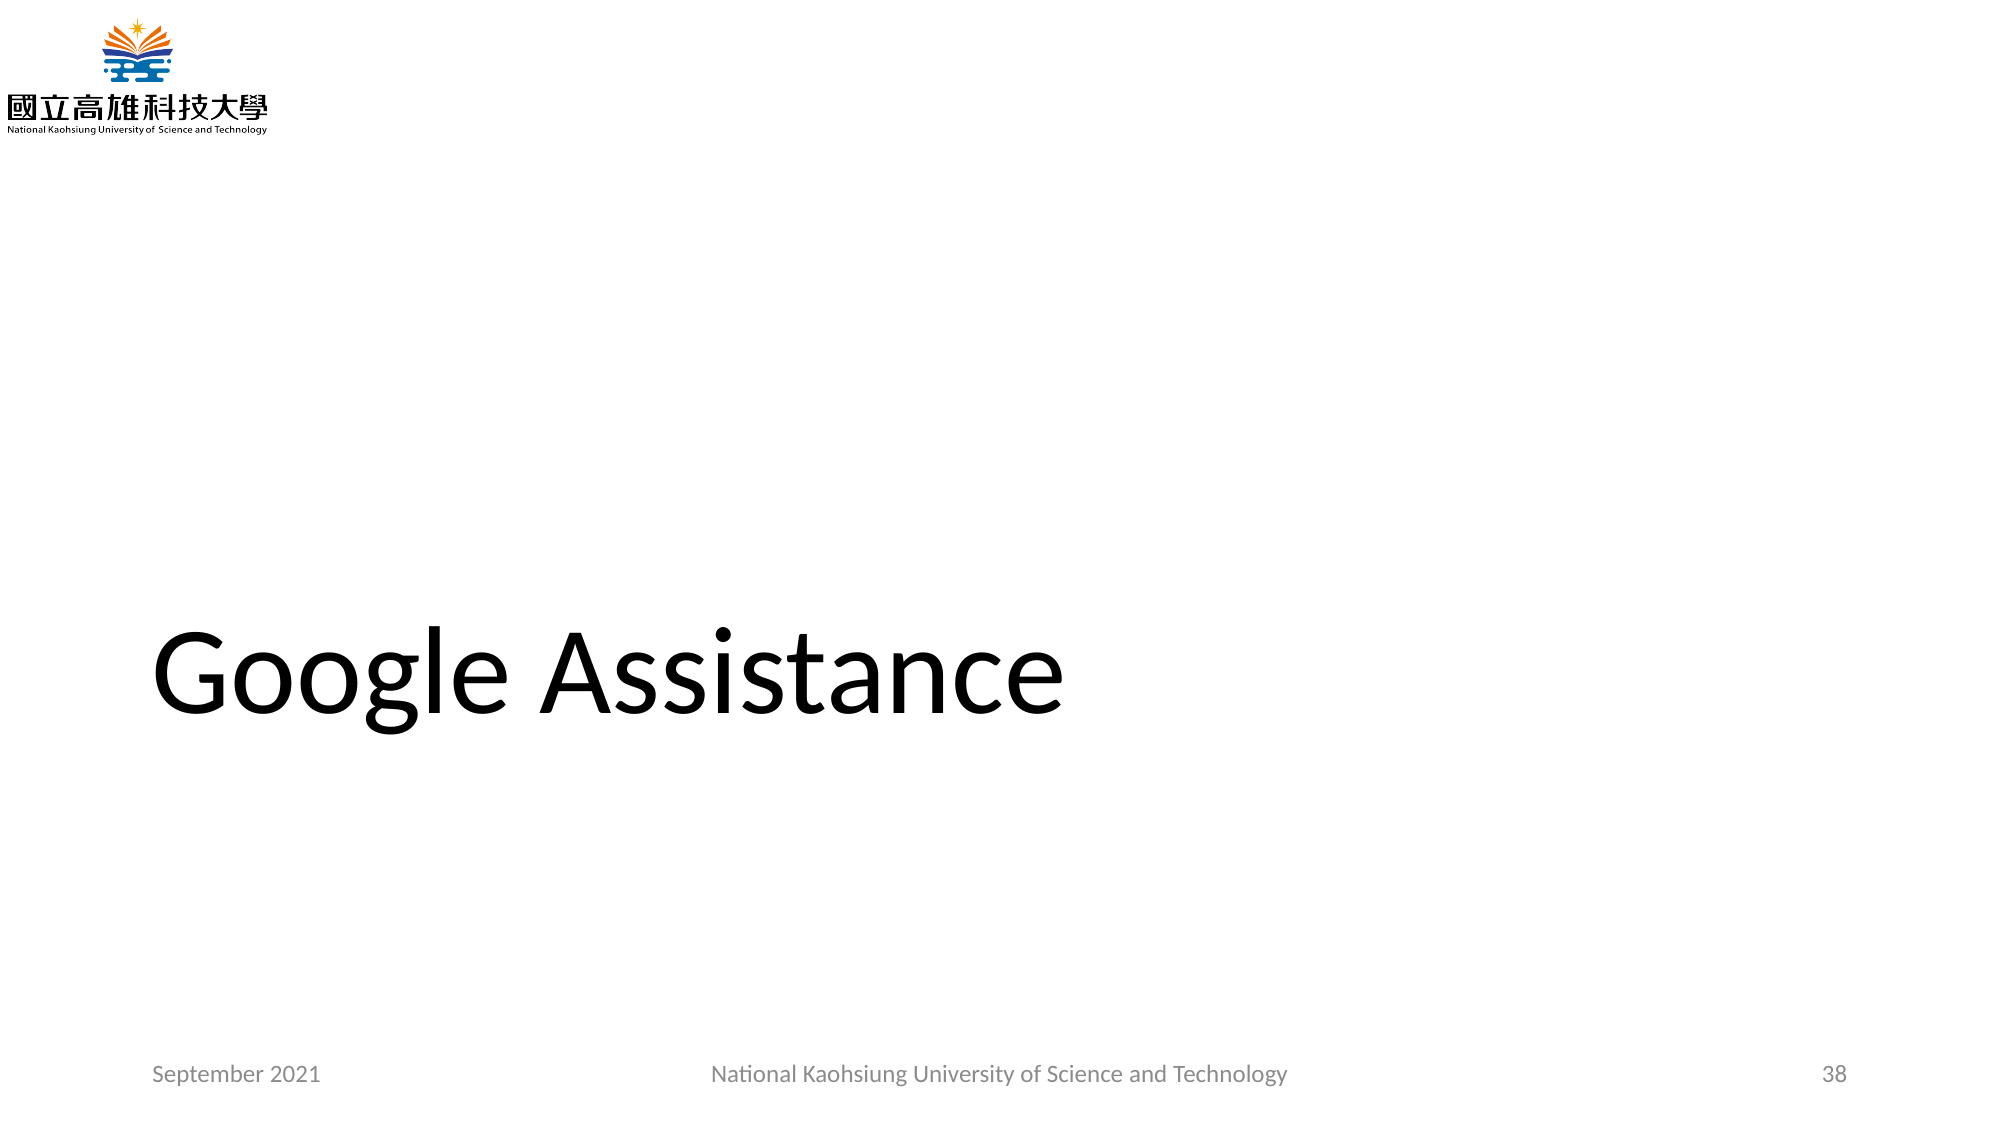

# Google Assistance

September 2021
National Kaohsiung University of Science and Technology
38